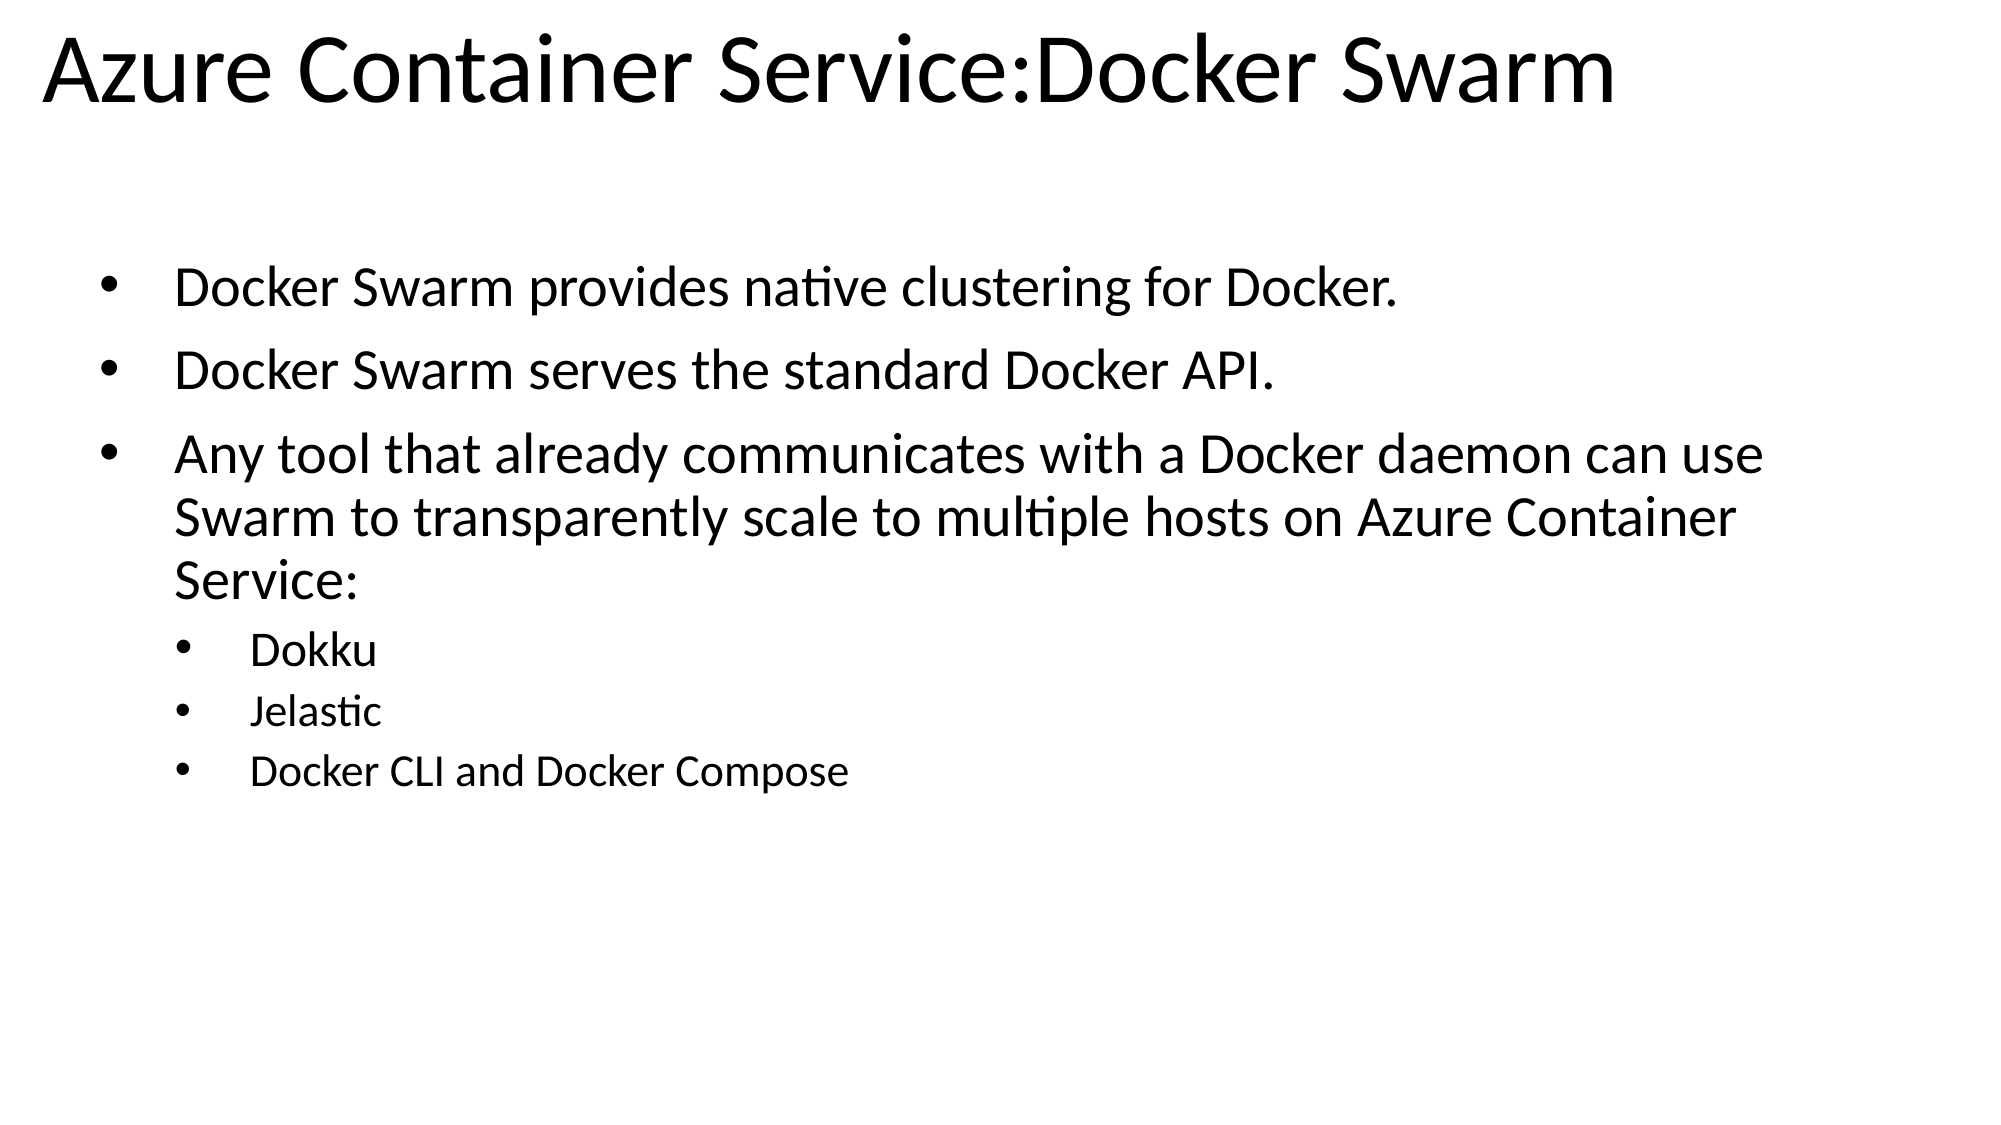

# Azure Container Service:Docker Swarm
Docker Swarm provides native clustering for Docker.
Docker Swarm serves the standard Docker API.
Any tool that already communicates with a Docker daemon can use Swarm to transparently scale to multiple hosts on Azure Container Service:
Dokku
Jelastic
Docker CLI and Docker Compose